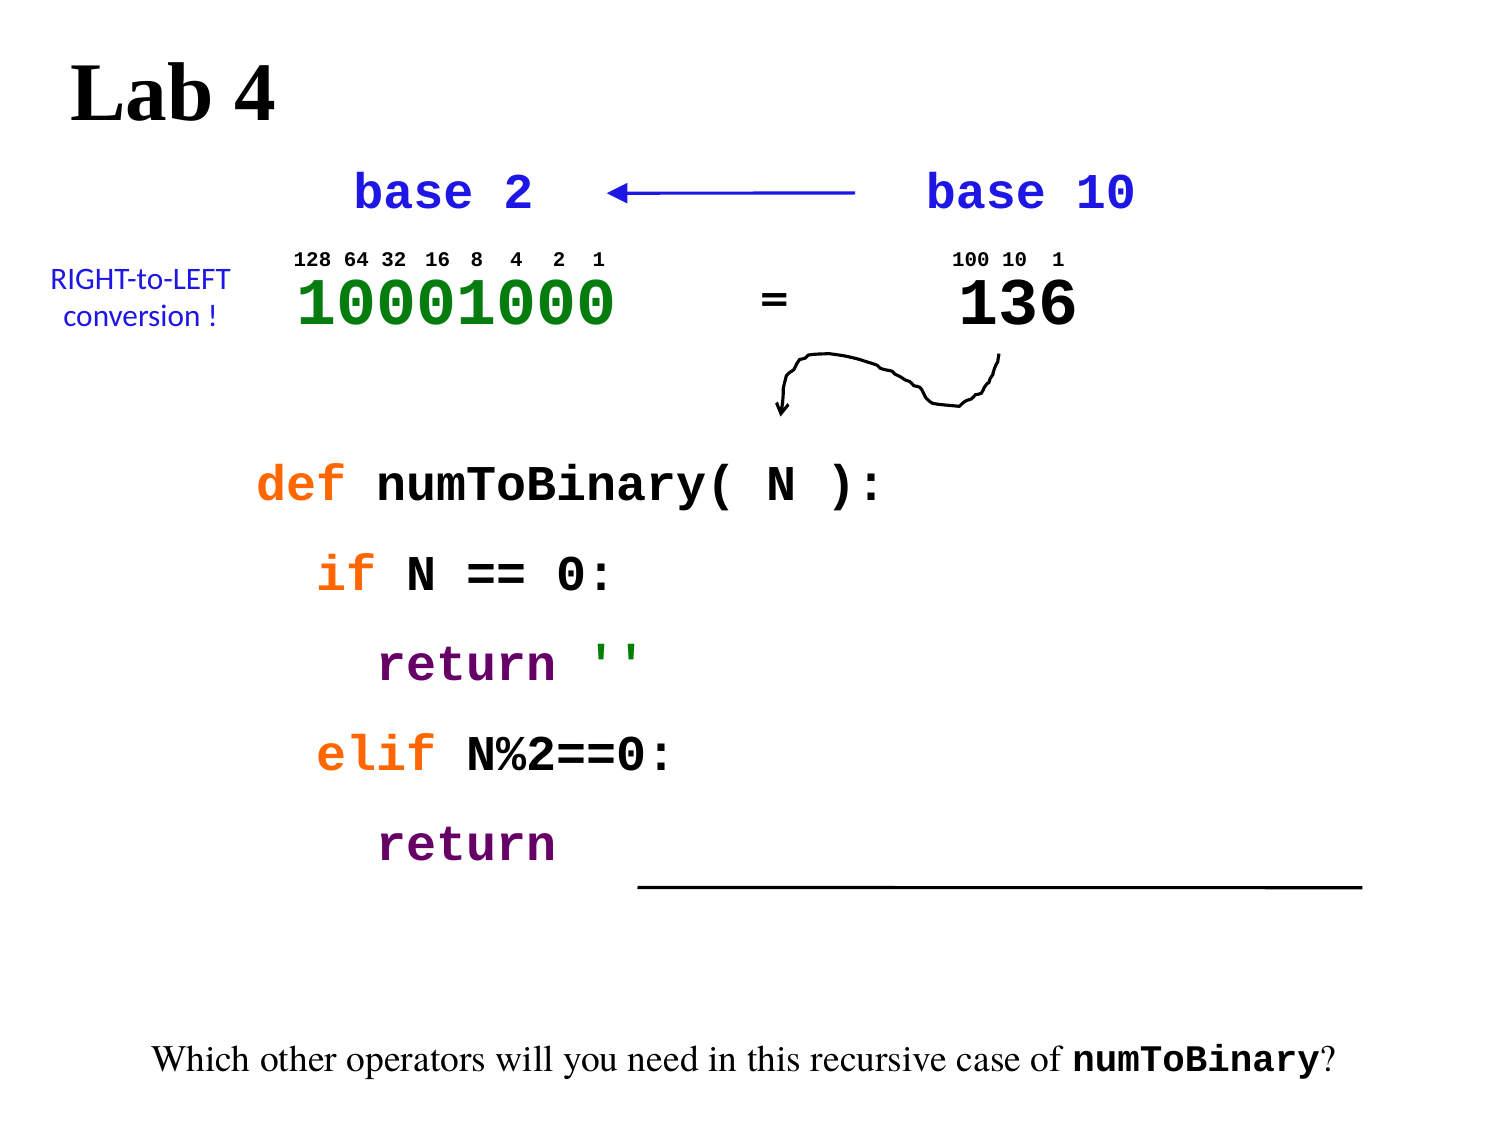

Lab 4
base 2
base 10

128
64
32
16
8
4
2
1
100
10
1
RIGHT-to-LEFT conversion !
10001000
136
=

def numToBinary( N ):
  if N == 0:
    return ''
  elif N%2==0:
    return
Which other operators will you need in this recursive case of numToBinary?